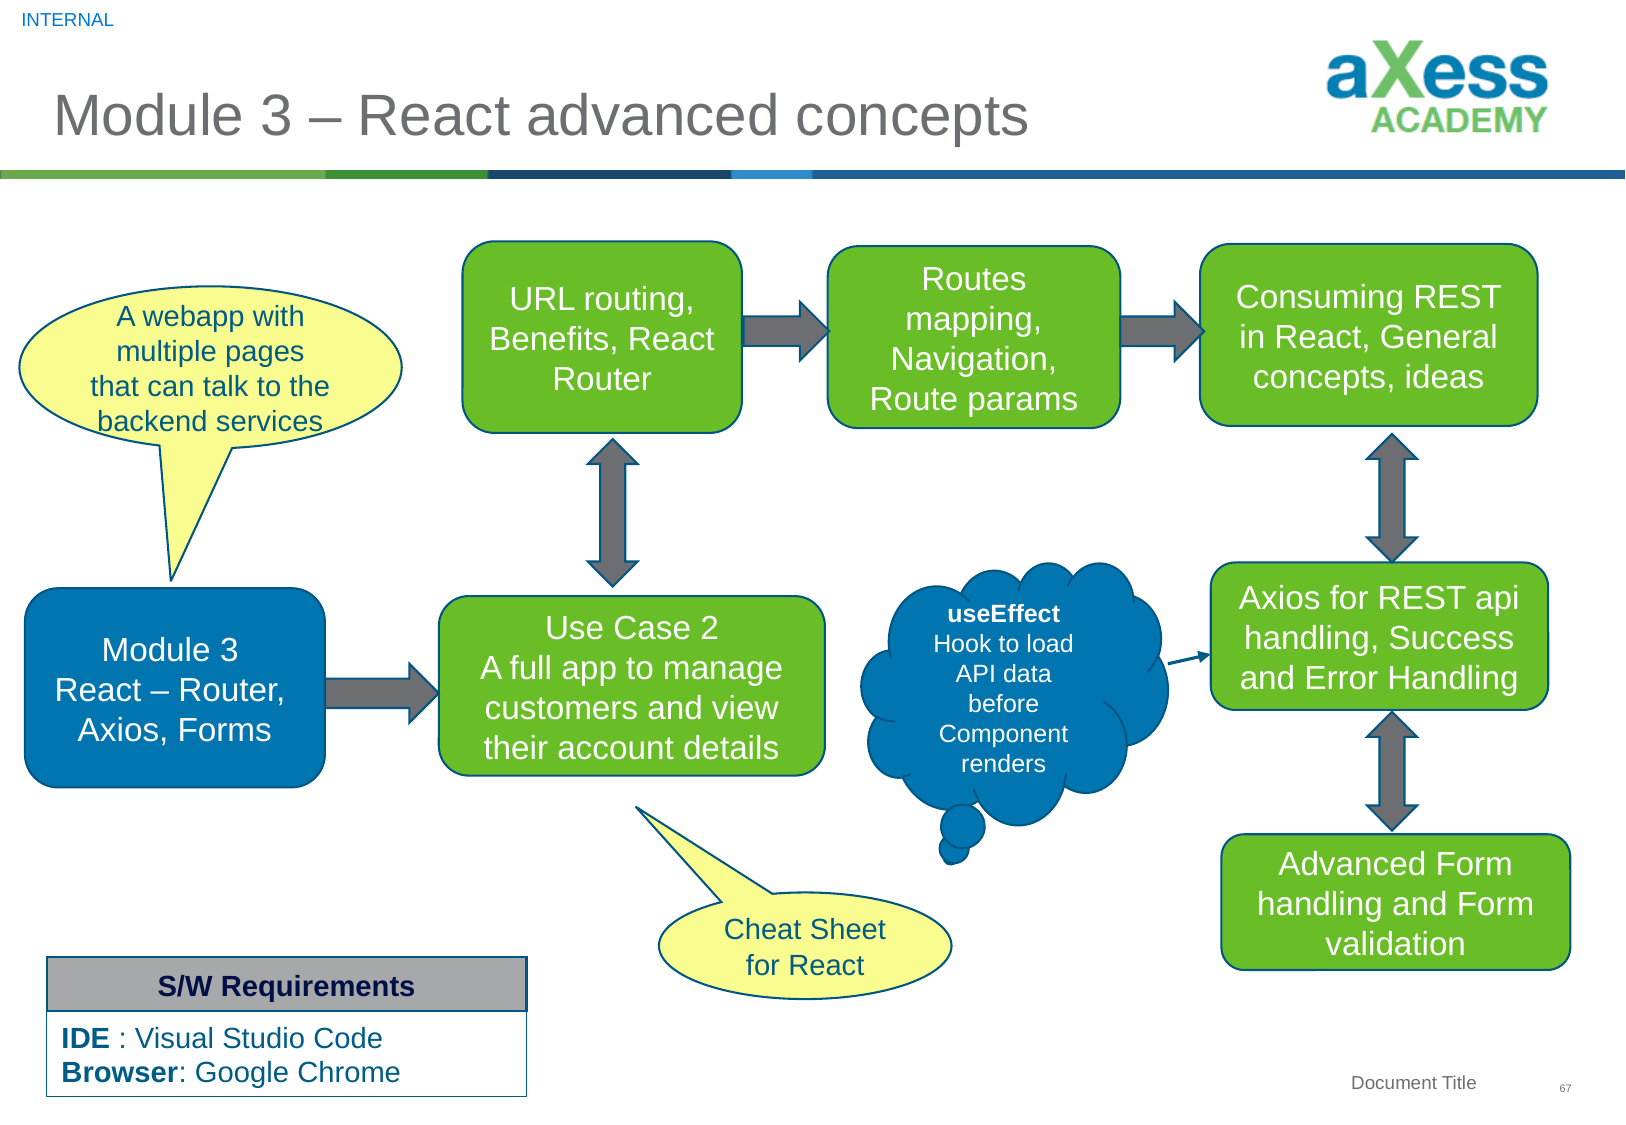

# Module 3 – React advanced concepts
2
Module 3
React – Router,  Axios, Forms
URL routing, Benefits, React Router

Consuming REST in React, General concepts, ideas

Routes mapping, Navigation, Route params

A webapp with multiple pages that can talk to the backend services

useEffect Hook to load API data before Component renders
Axios for REST api handling, Success and Error Handling

Use Case 2
A full app to manage customers and view their account details

Advanced Form handling and Form validation
Cheat Sheet for React
S/W Requirements
IDE : Visual Studio Code
Browser: Google Chrome